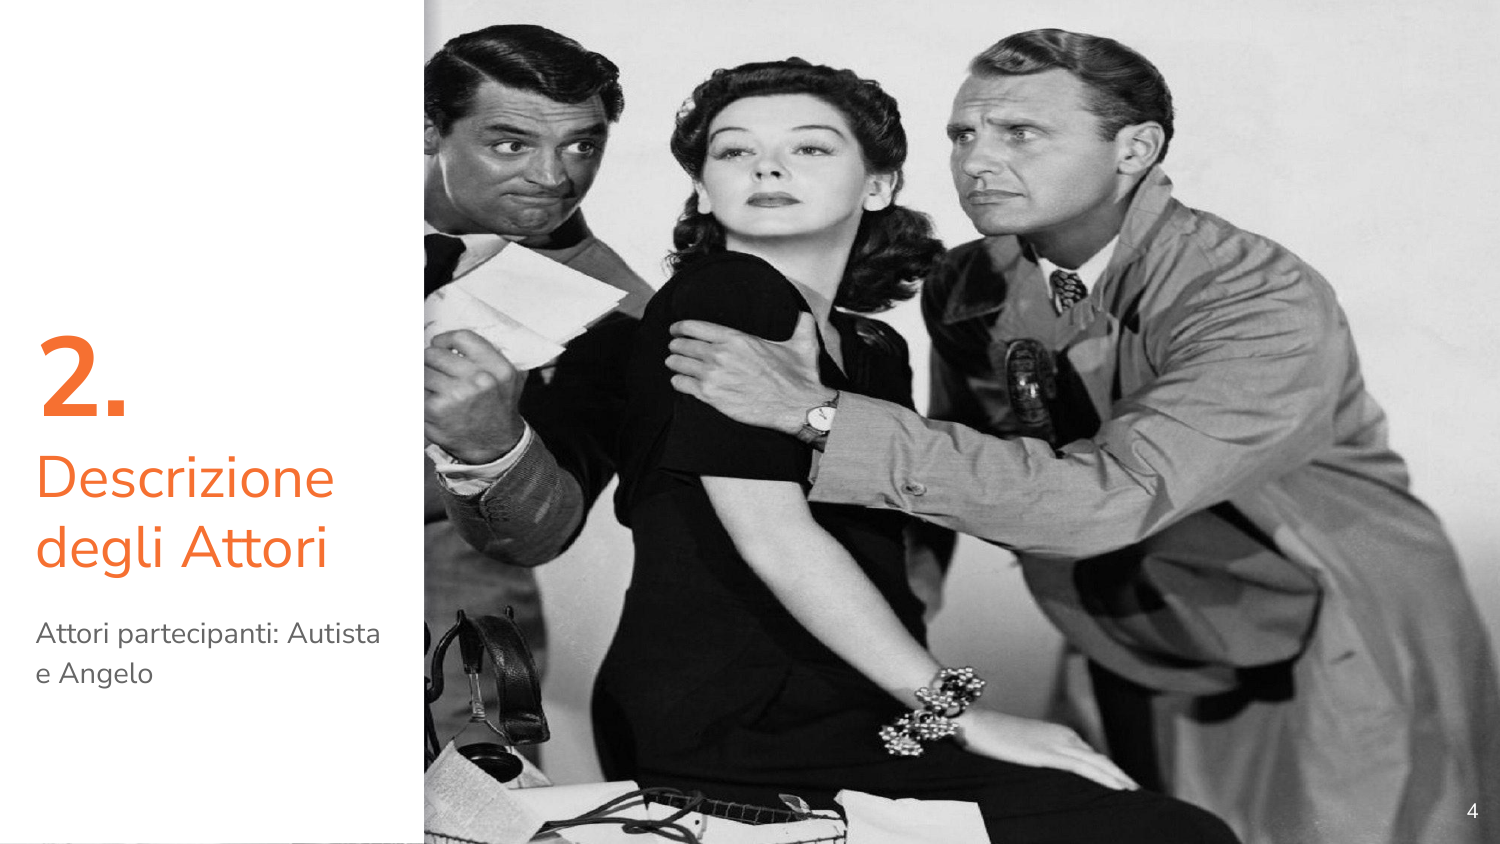

# 2.
Descrizione degli Attori
Attori partecipanti: Autista e Angelo
4